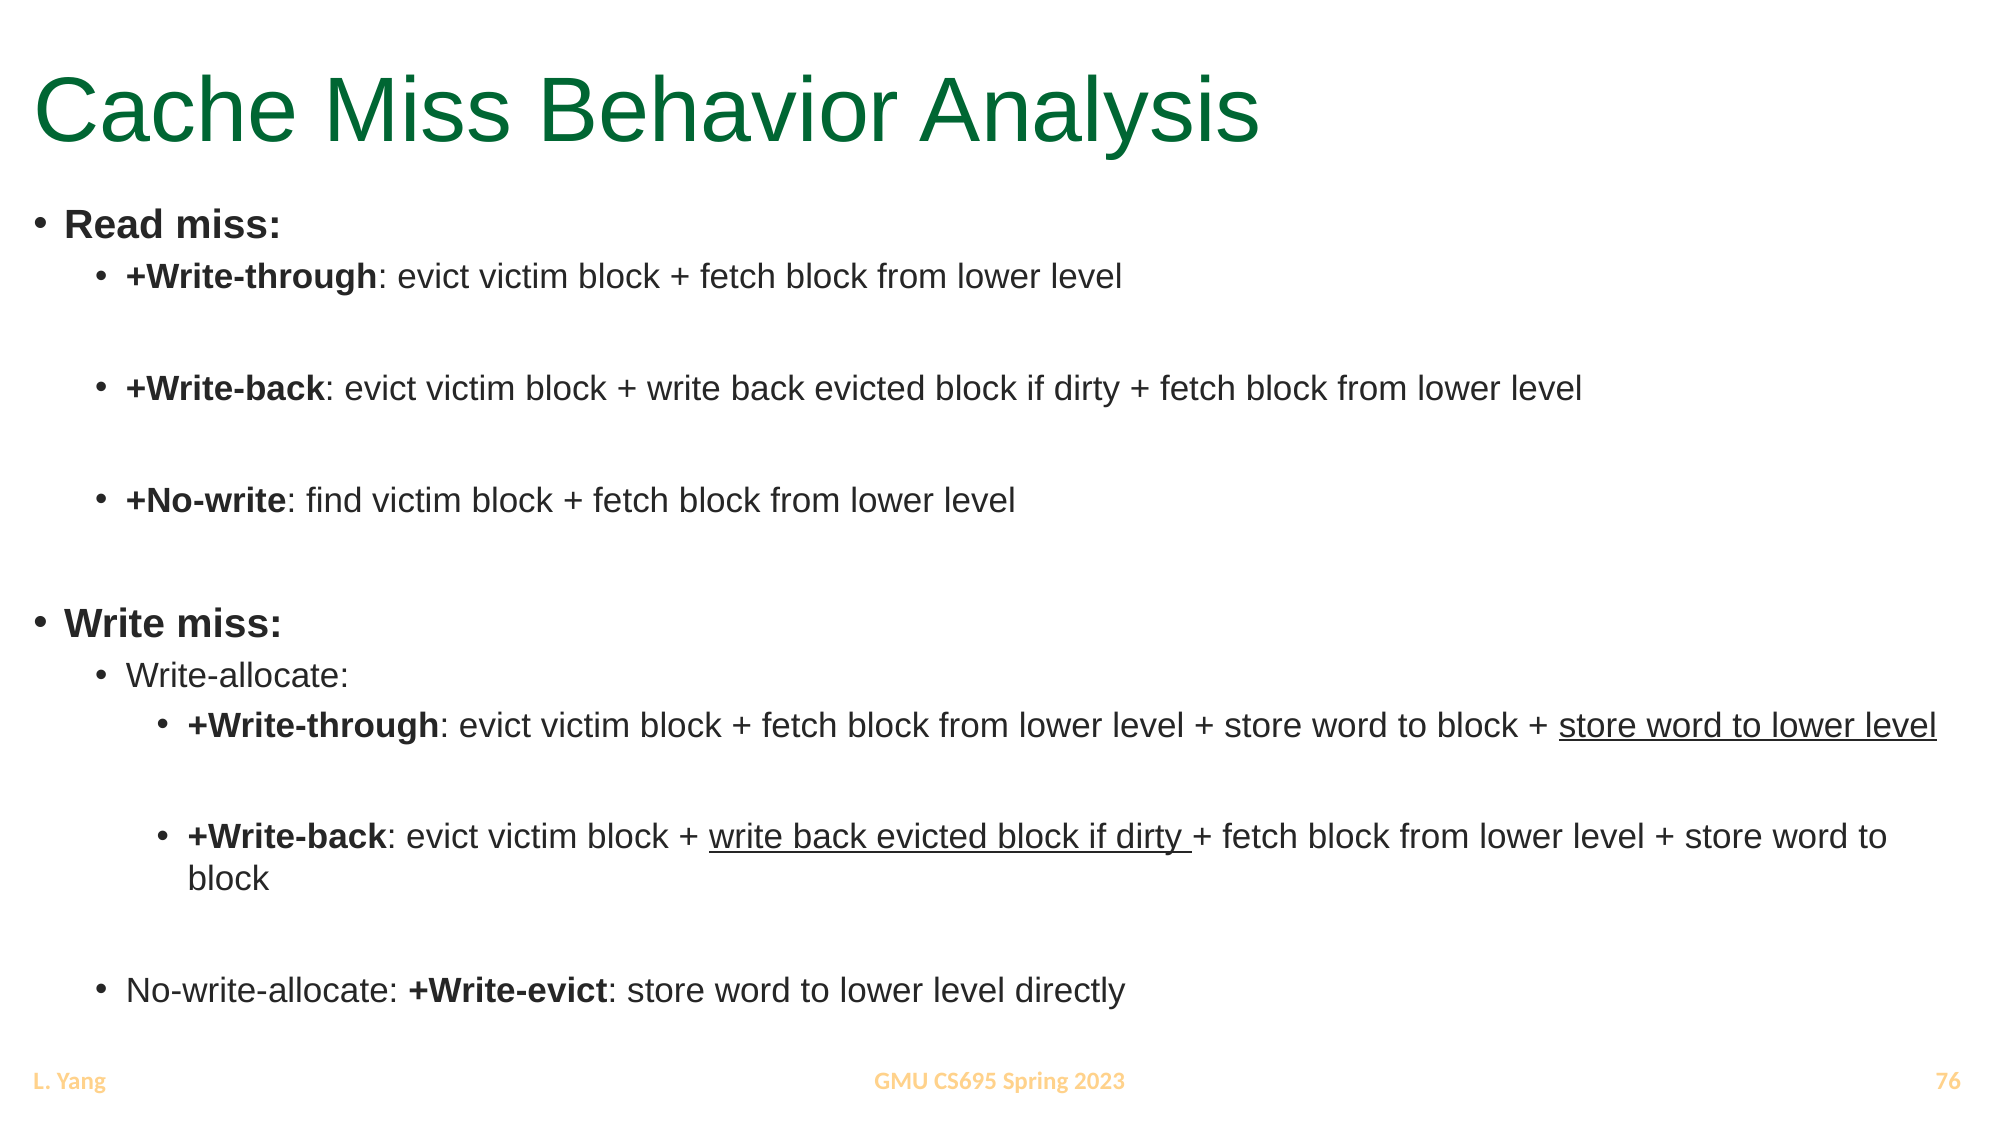

# Cache Miss Behavior Analysis
Read miss:
+Write-through: evict victim block + fetch block from lower level

+Write-back: evict victim block + write back evicted block if dirty + fetch block from lower level

+No-write: find victim block + fetch block from lower level

Write miss:
Write-allocate:
+Write-through: evict victim block + fetch block from lower level + store word to block + store word to lower level

+Write-back: evict victim block + write back evicted block if dirty + fetch block from lower level + store word to block

No-write-allocate: +Write-evict: store word to lower level directly

76
GMU CS695 Spring 2023
L. Yang